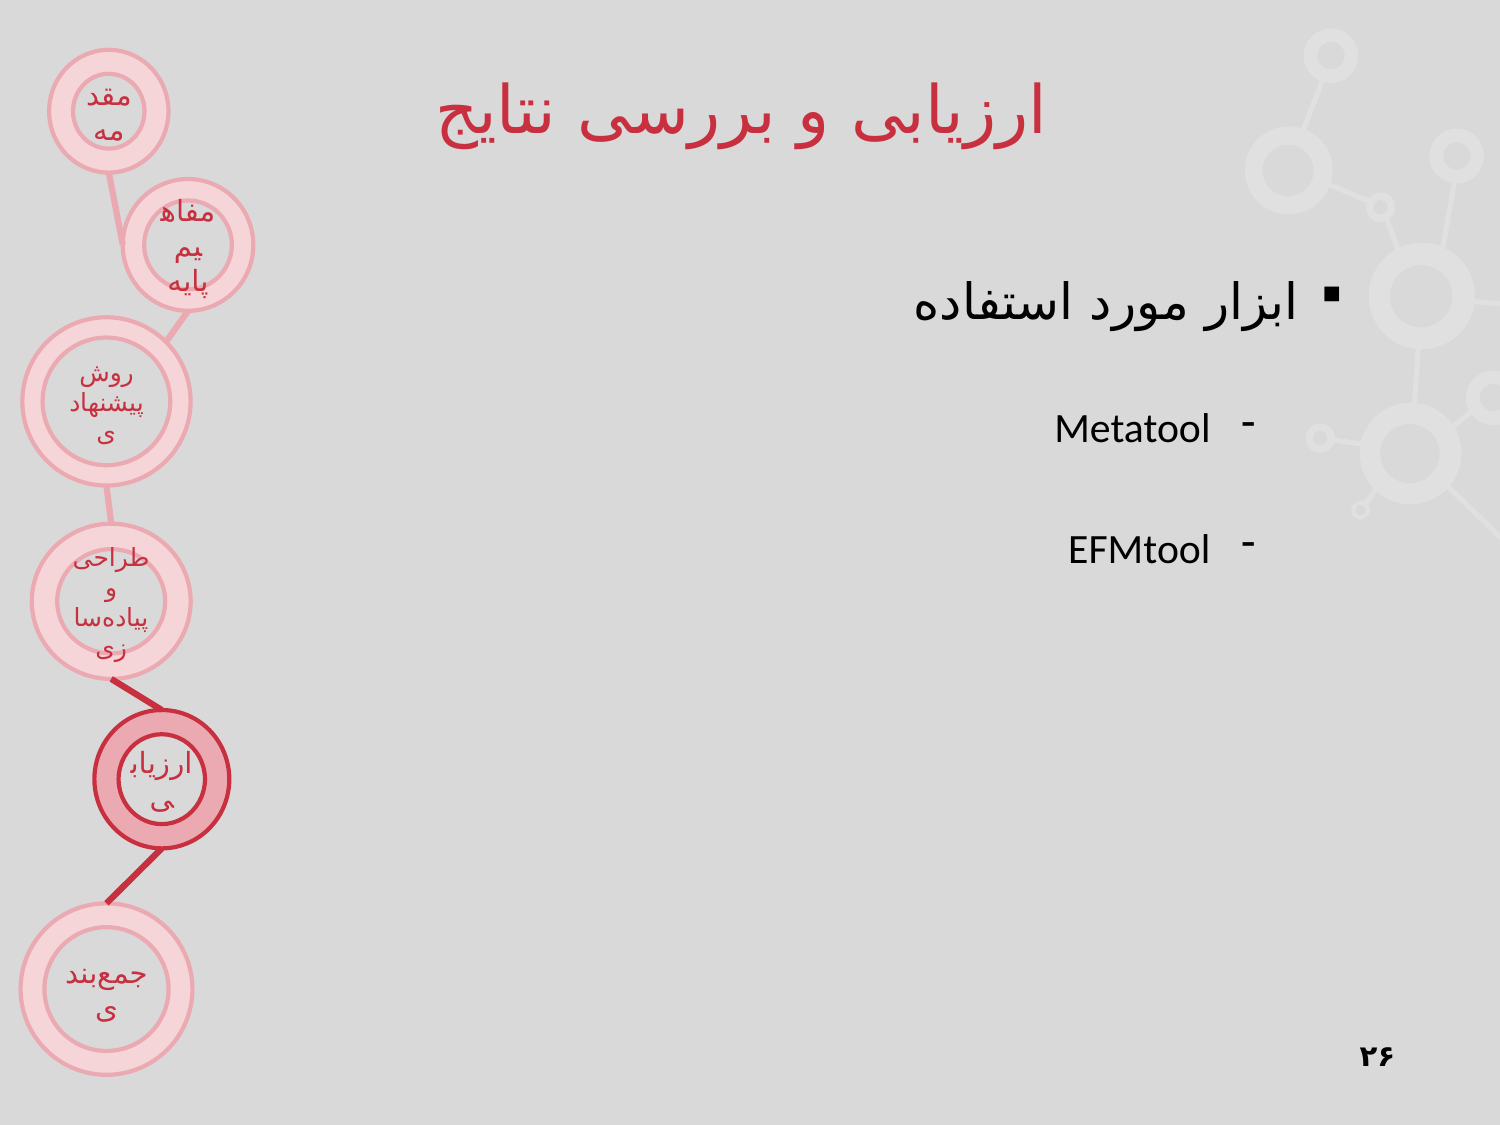

# ارزیابی و بررسی نتایج
ابزار مورد استفاده
Metatool
EFMtool

۲۶